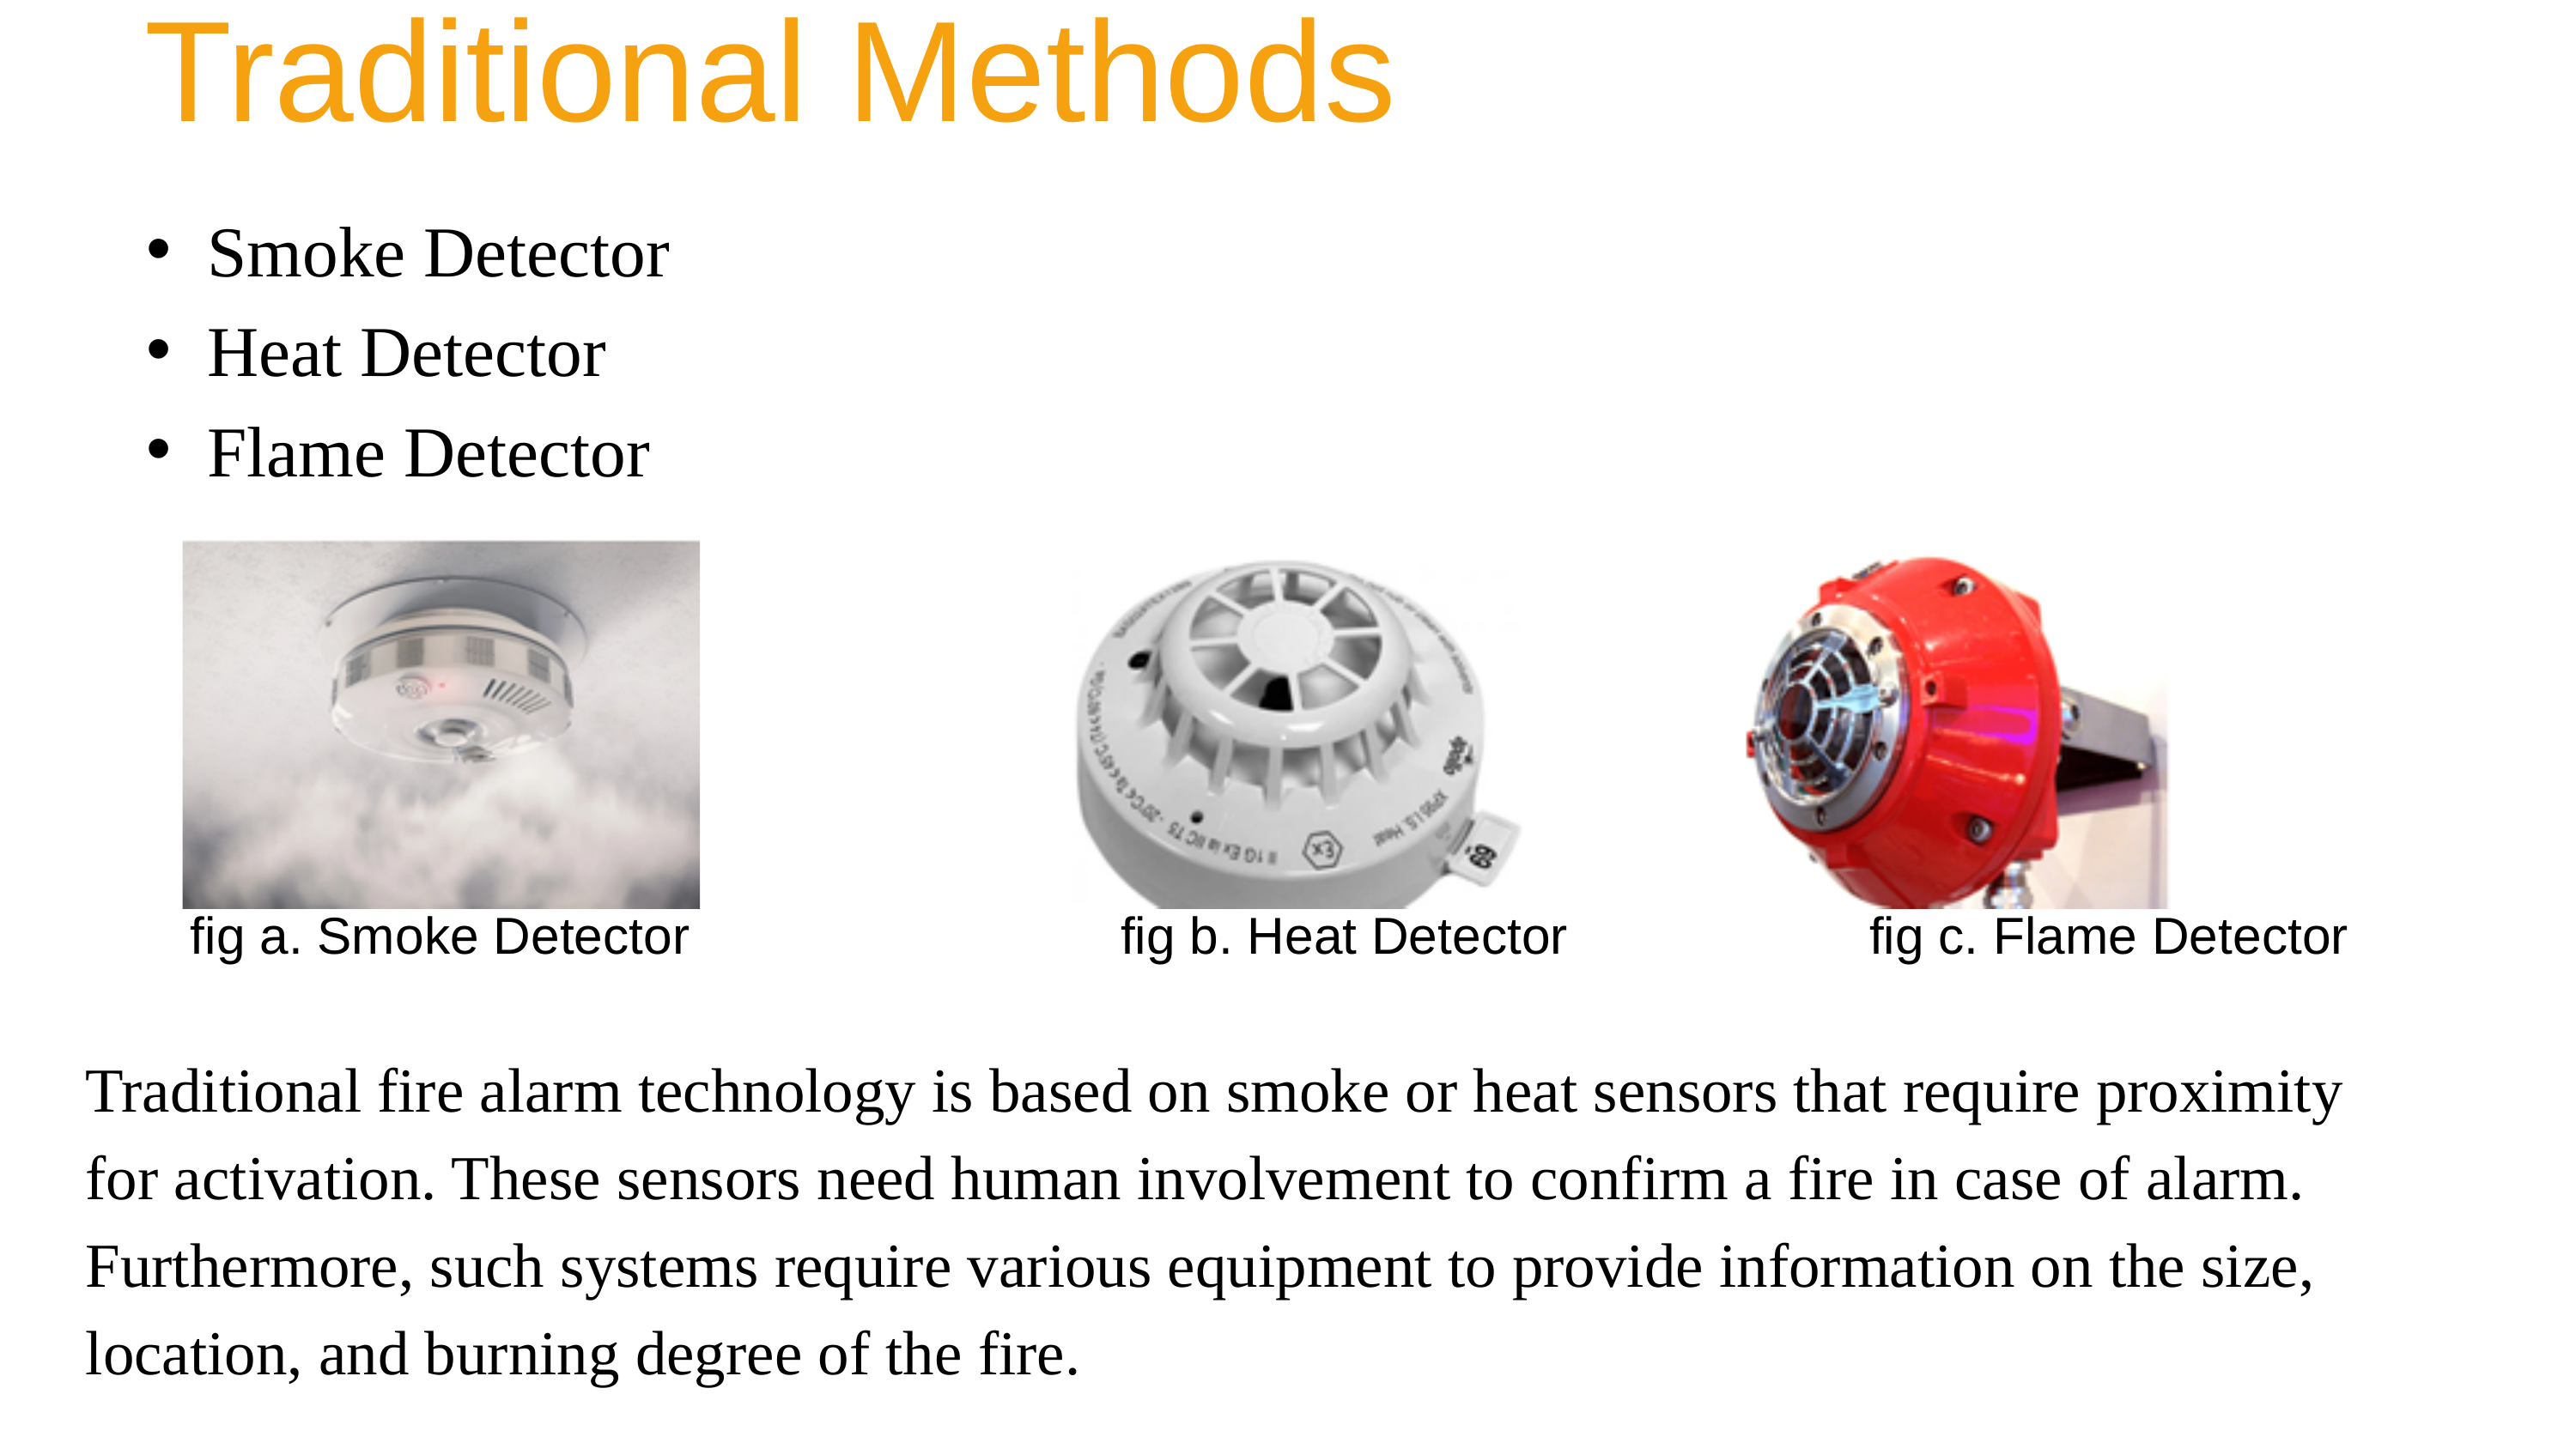

Traditional Methods
Smoke Detector
Heat Detector
Flame Detector

        fig a. Smoke Detector                              fig b. Heat Detector                     fig c. Flame Detector

Traditional fire alarm technology is based on smoke or heat sensors that require proximity for activation. These sensors need human involvement to confirm a fire in case of alarm. Furthermore, such systems require various equipment to provide information on the size, location, and burning degree of the fire.